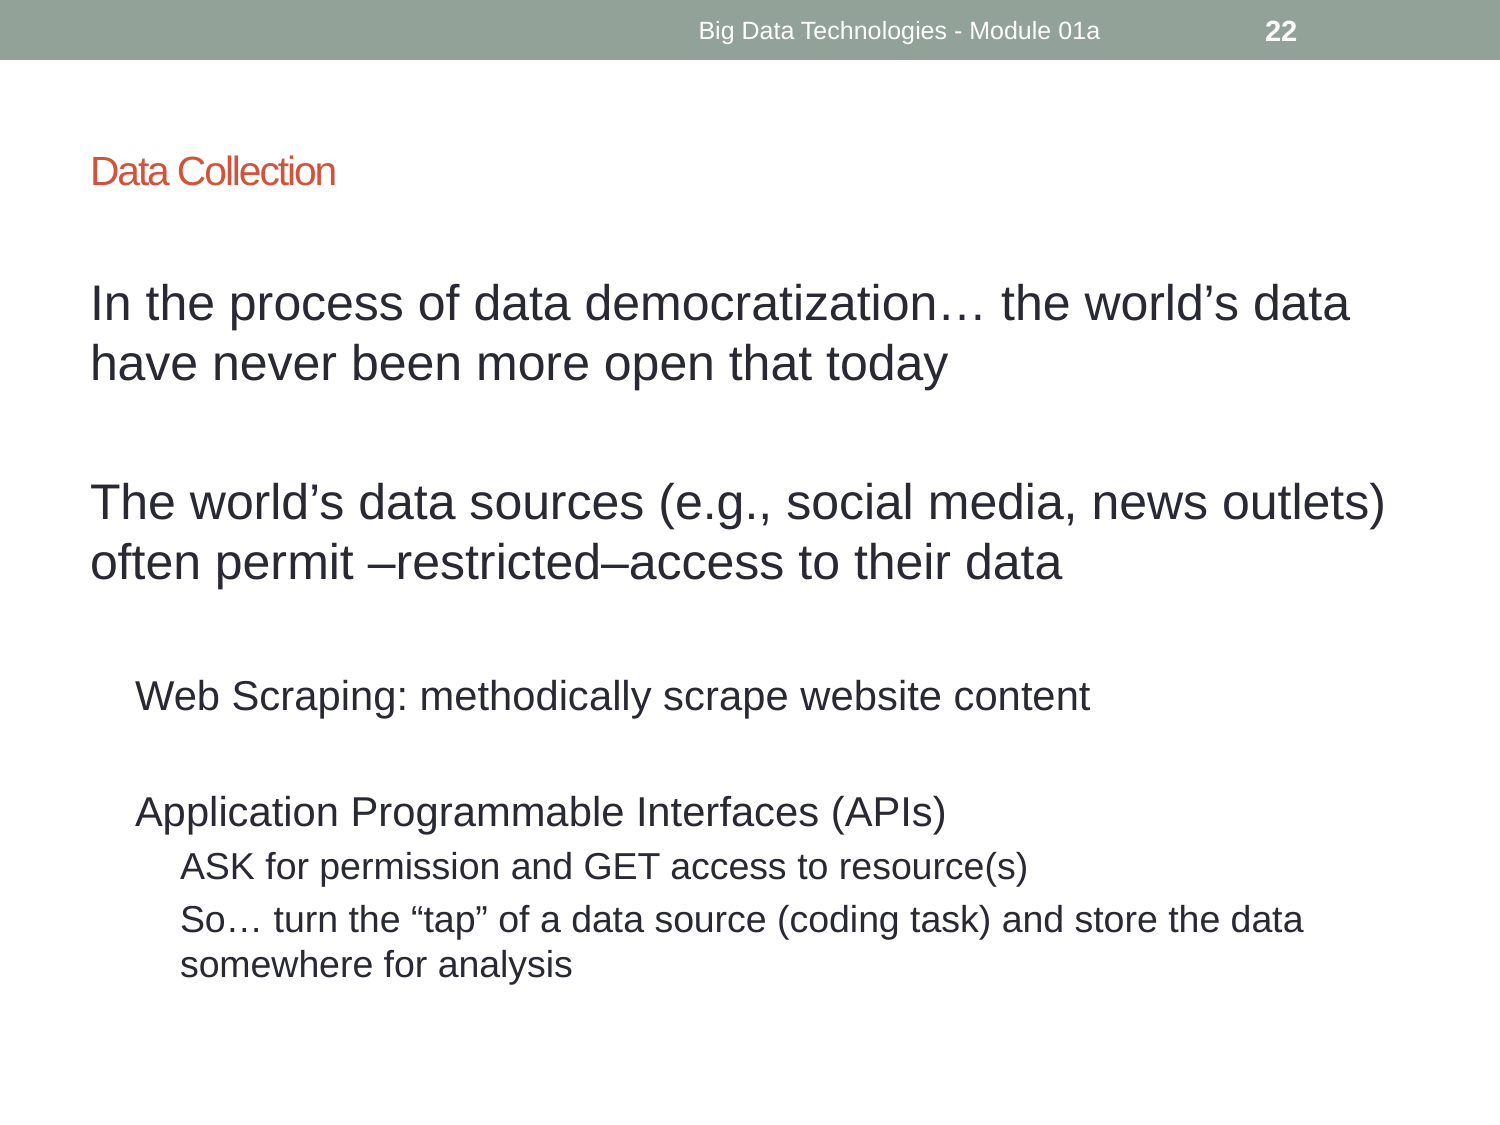

Big Data Technologies - Module 01a
22
# Data Collection
In the process of data democratization… the world’s data have never been more open that today

The world’s data sources (e.g., social media, news outlets) often permit –restricted–access to their data

Web Scraping: methodically scrape website content

Application Programmable Interfaces (APIs)
ASK for permission and GET access to resource(s)
So… turn the “tap” of a data source (coding task) and store the data somewhere for analysis